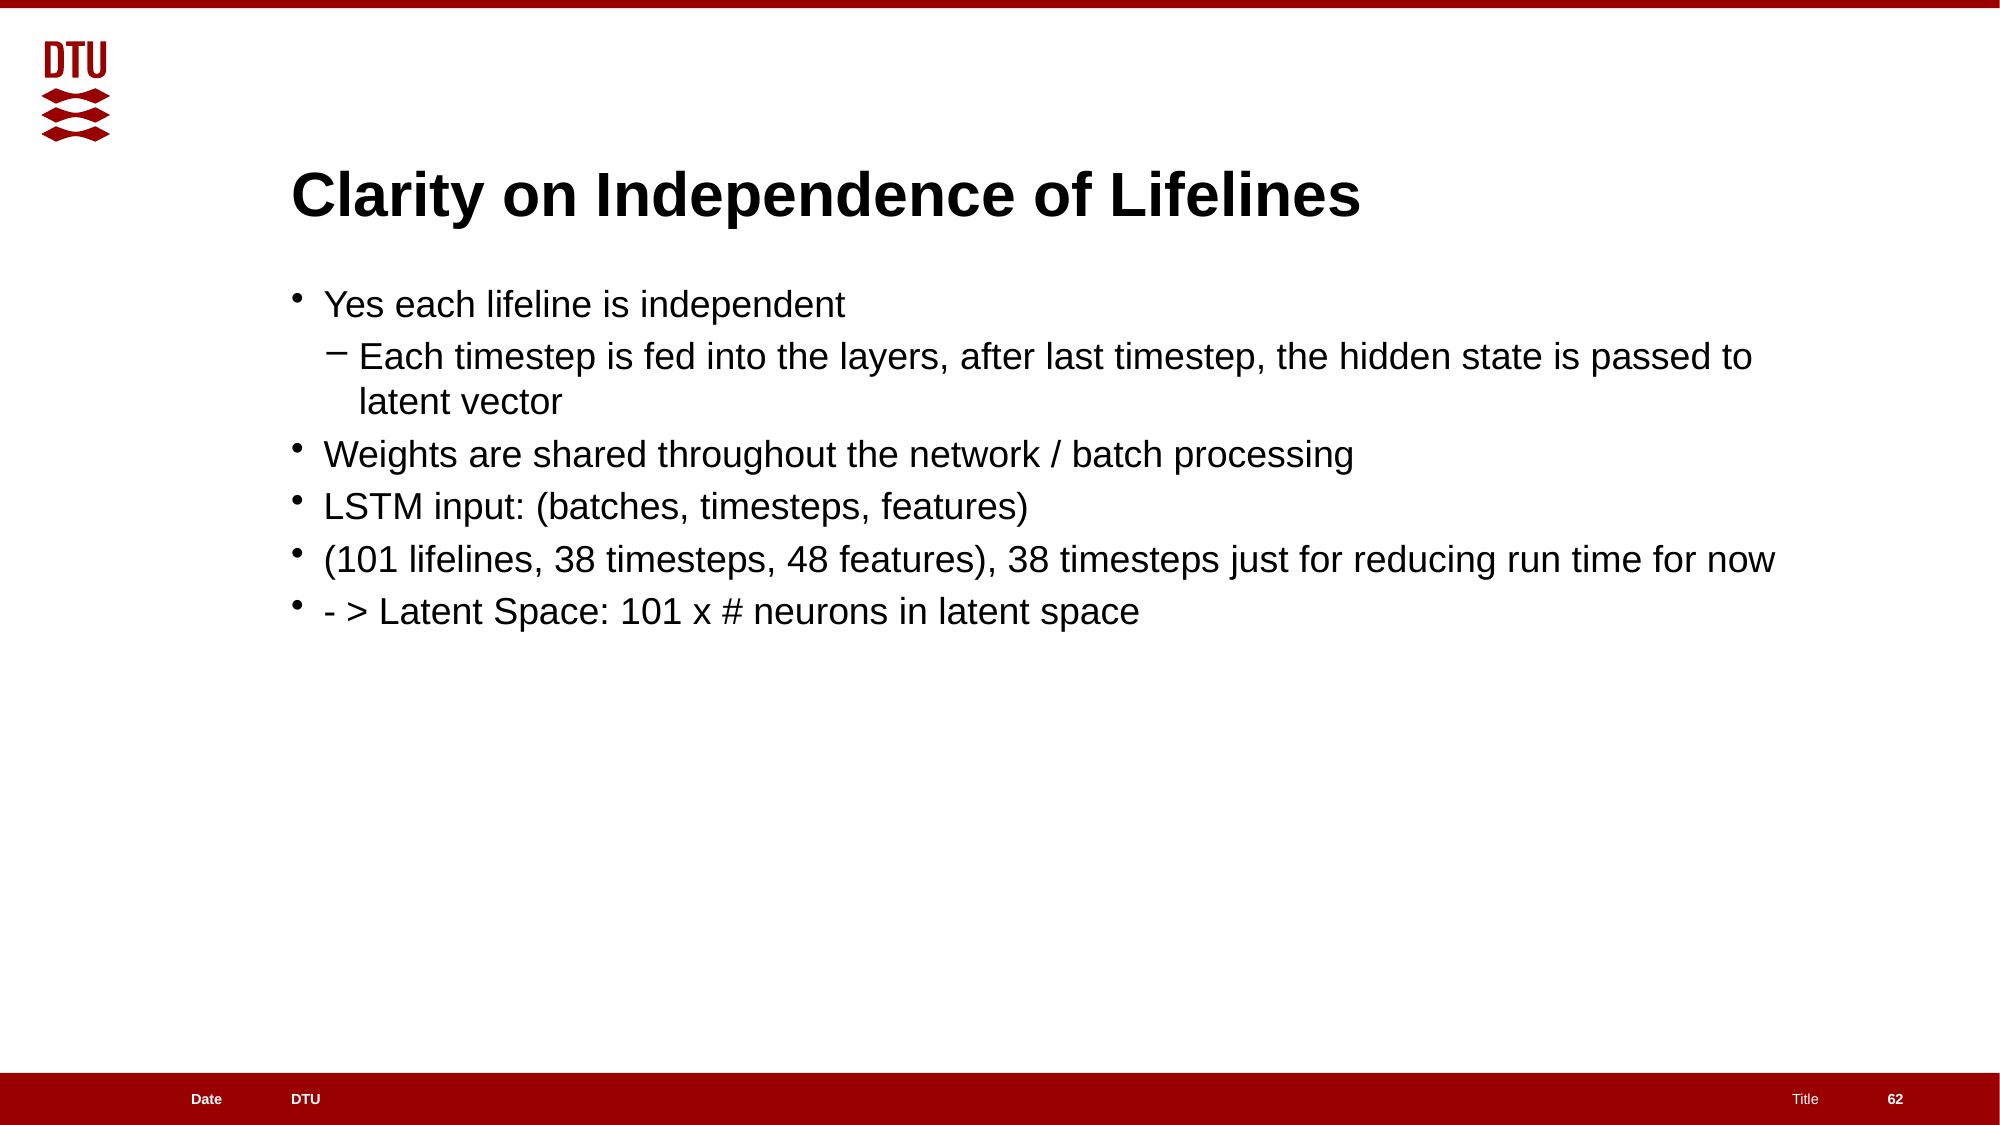

# Clarity on Independence of Lifelines
Yes each lifeline is independent
Each timestep is fed into the layers, after last timestep, the hidden state is passed to latent vector
Weights are shared throughout the network / batch processing
LSTM input: (batches, timesteps, features)
(101 lifelines, 38 timesteps, 48 features), 38 timesteps just for reducing run time for now
- > Latent Space: 101 x # neurons in latent space
62